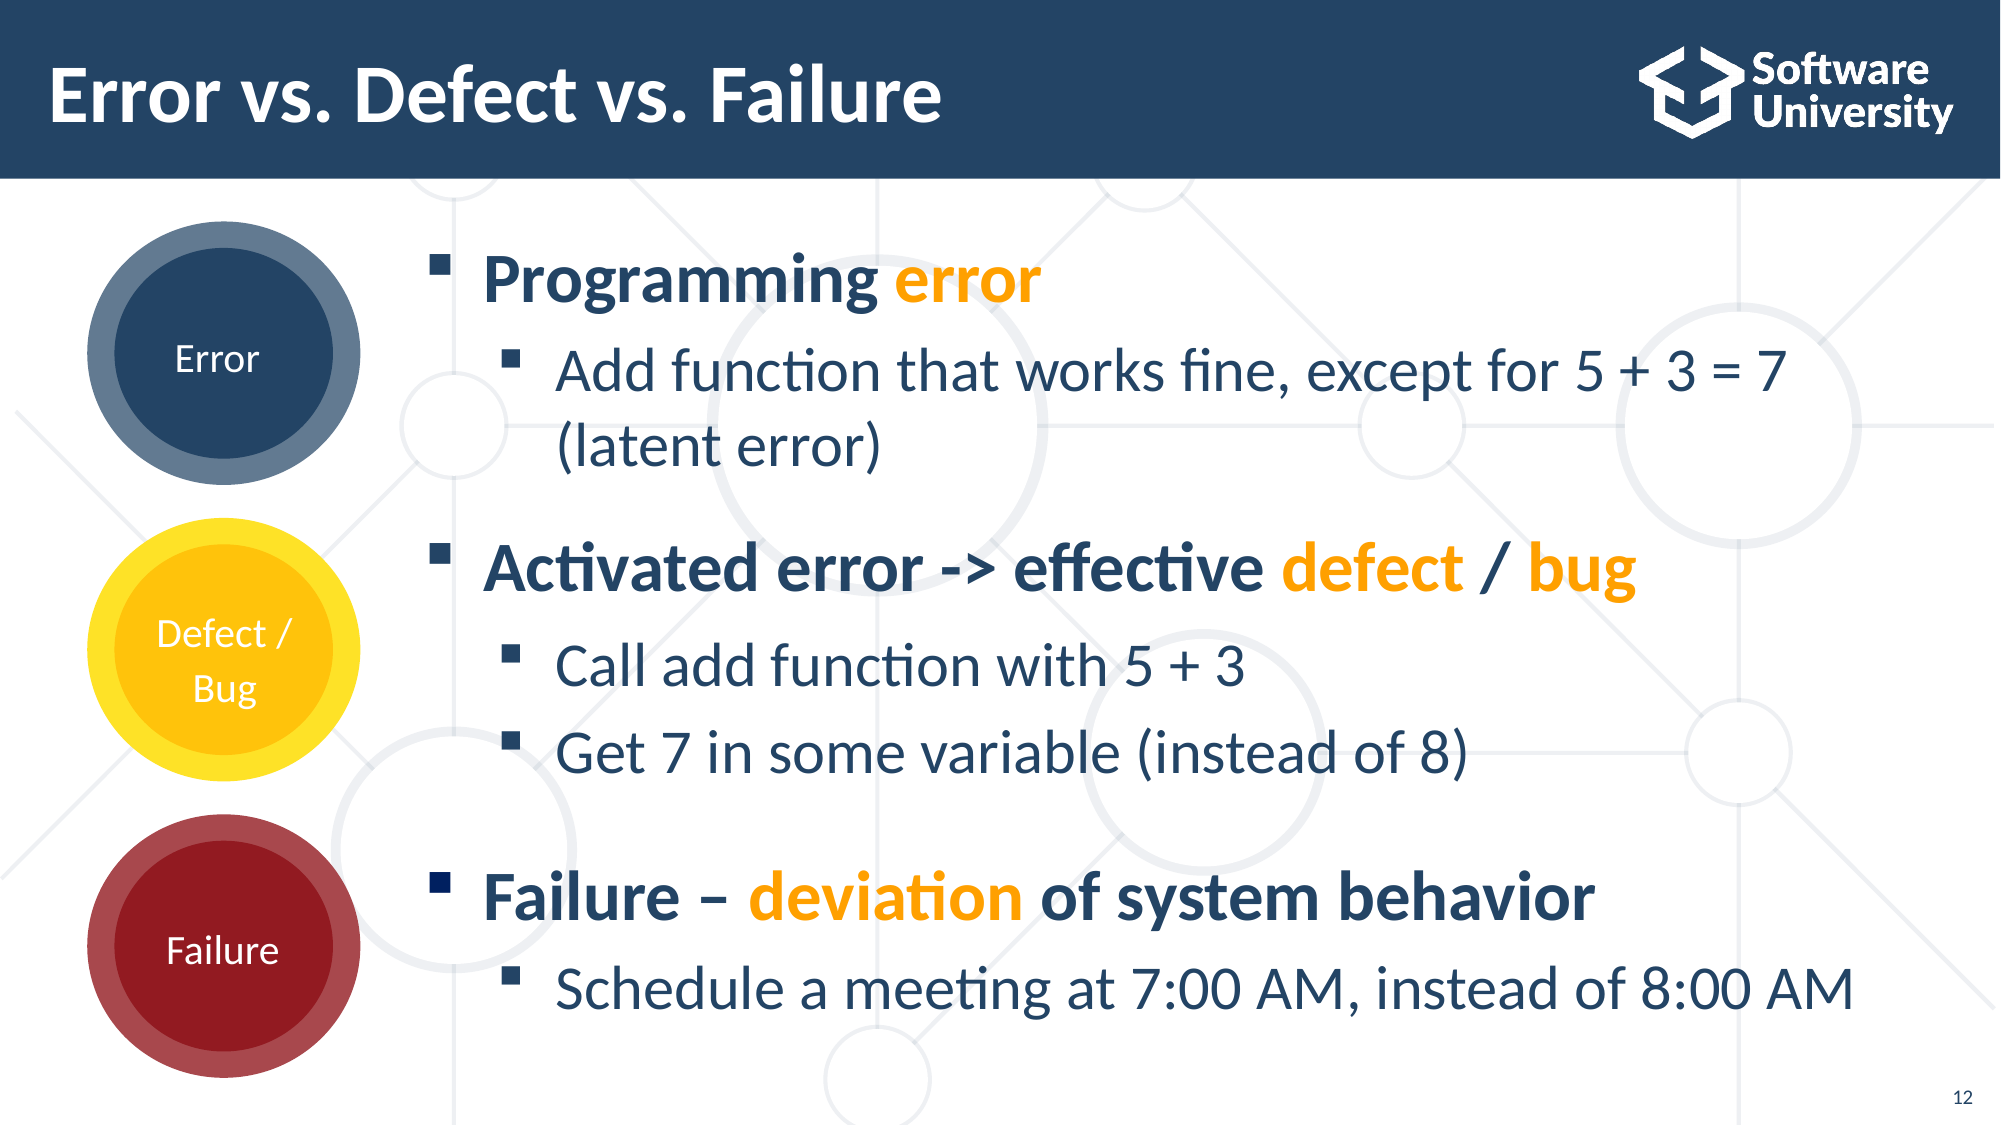

# Error vs. Defect vs. Failure

Error
Programming error
Add function that works fine, except for 5 + 3 = 7
(latent error)

Activated error -> effective defect / bug
Call add function with 5 + 3
Get 7 in some variable (instead of 8)

Failure – deviation of system behavior
Schedule a meeting at 7:00 AM, instead of 8:00 AM

Defect /
Bug

Failure
12